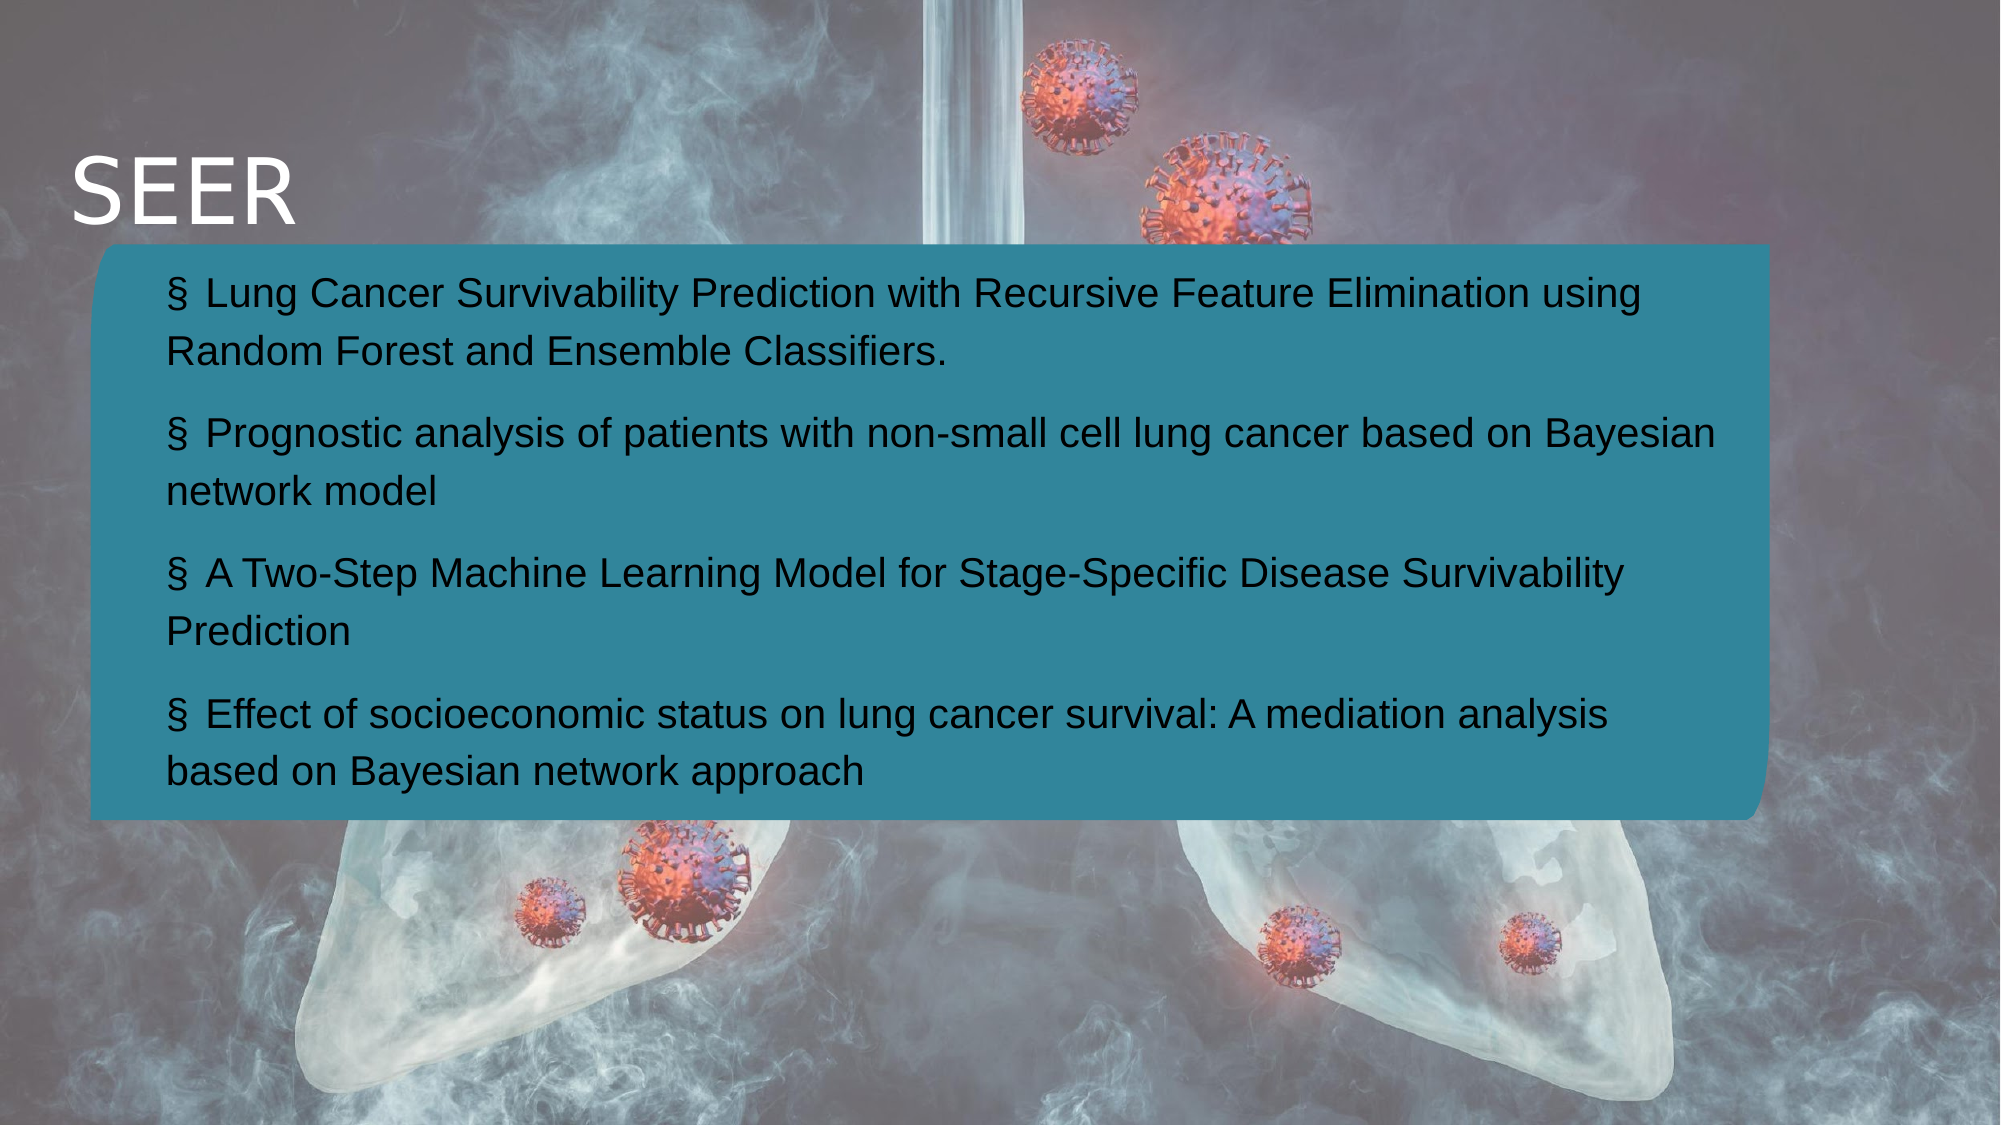

# SEER

§  Lung Cancer Survivability Prediction with Recursive Feature Elimination using Random Forest and Ensemble Classifiers.
§  Prognostic analysis of patients with non-small cell lung cancer based on Bayesian network model
§  A Two-Step Machine Learning Model for Stage-Specific Disease Survivability Prediction
§  Effect of socioeconomic status on lung cancer survival: A mediation analysis based on Bayesian network approach